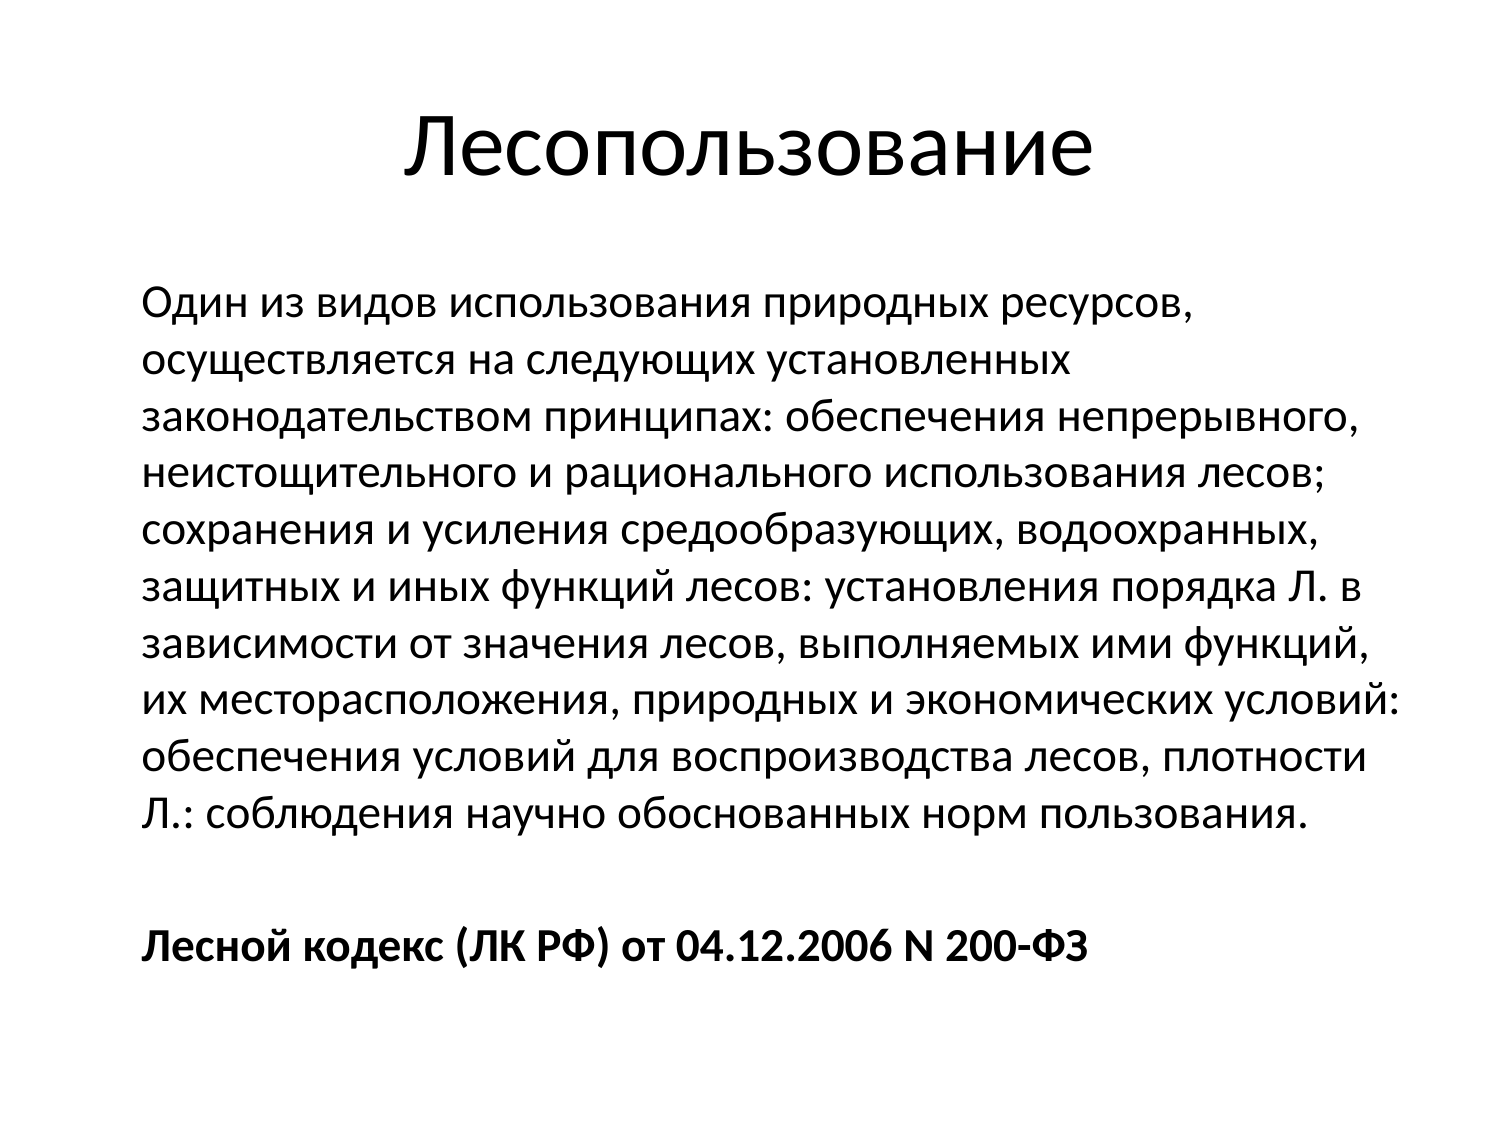

# Лесопользование
	Один из видов использования природных ресурсов, осуществляется на следующих установленных законодательством принципах: обеспечения непрерывного, неистощительного и рационального использования лесов; сохранения и усиления средообразующих, водоохранных, защитных и иных функций лесов: установления порядка Л. в зависимости от значения лесов, выполняемых ими функций, их месторасположения, природных и экономических условий: обеспечения условий для воспроизводства лесов, плотности Л.: соблюдения научно обоснованных норм пользования.

	Лесной кодекс (ЛК РФ) от 04.12.2006 N 200-ФЗ